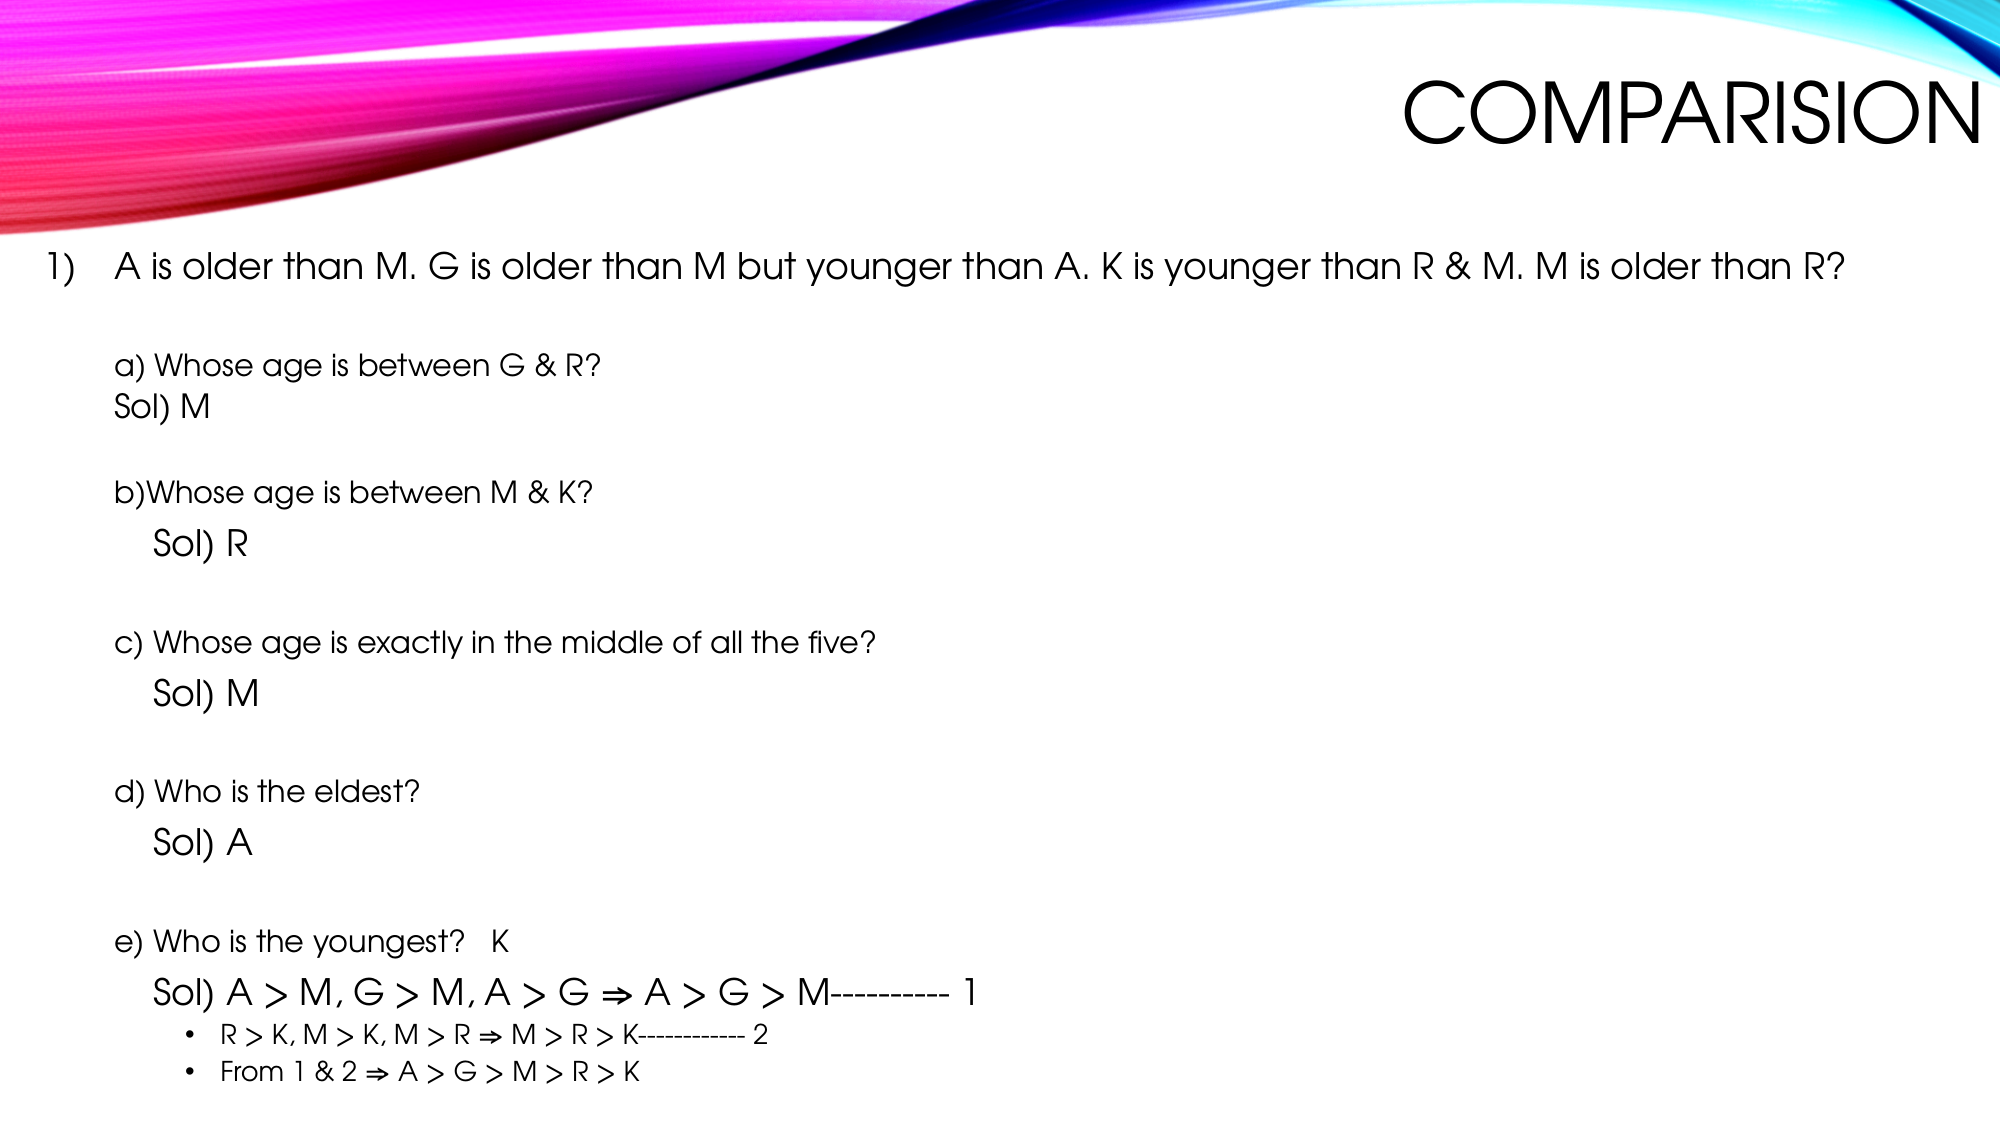

# COMPARISION
A is older than M. G is older than M but younger than A. K is younger than R & M. M is older than R?

a) Whose age is between G & R?
	Sol) M

b)Whose age is between M & K?
	Sol) R

c) Whose age is exactly in the middle of all the five?
	Sol) M

d) Who is the eldest?
	Sol) A

e) Who is the youngest?   K
	Sol) A > M, G > M, A > G ⇒ A > G > M---------- 1
R > K, M > K, M > R ⇒ M > R > K------------ 2
From 1 & 2 ⇒ A > G > M > R > K